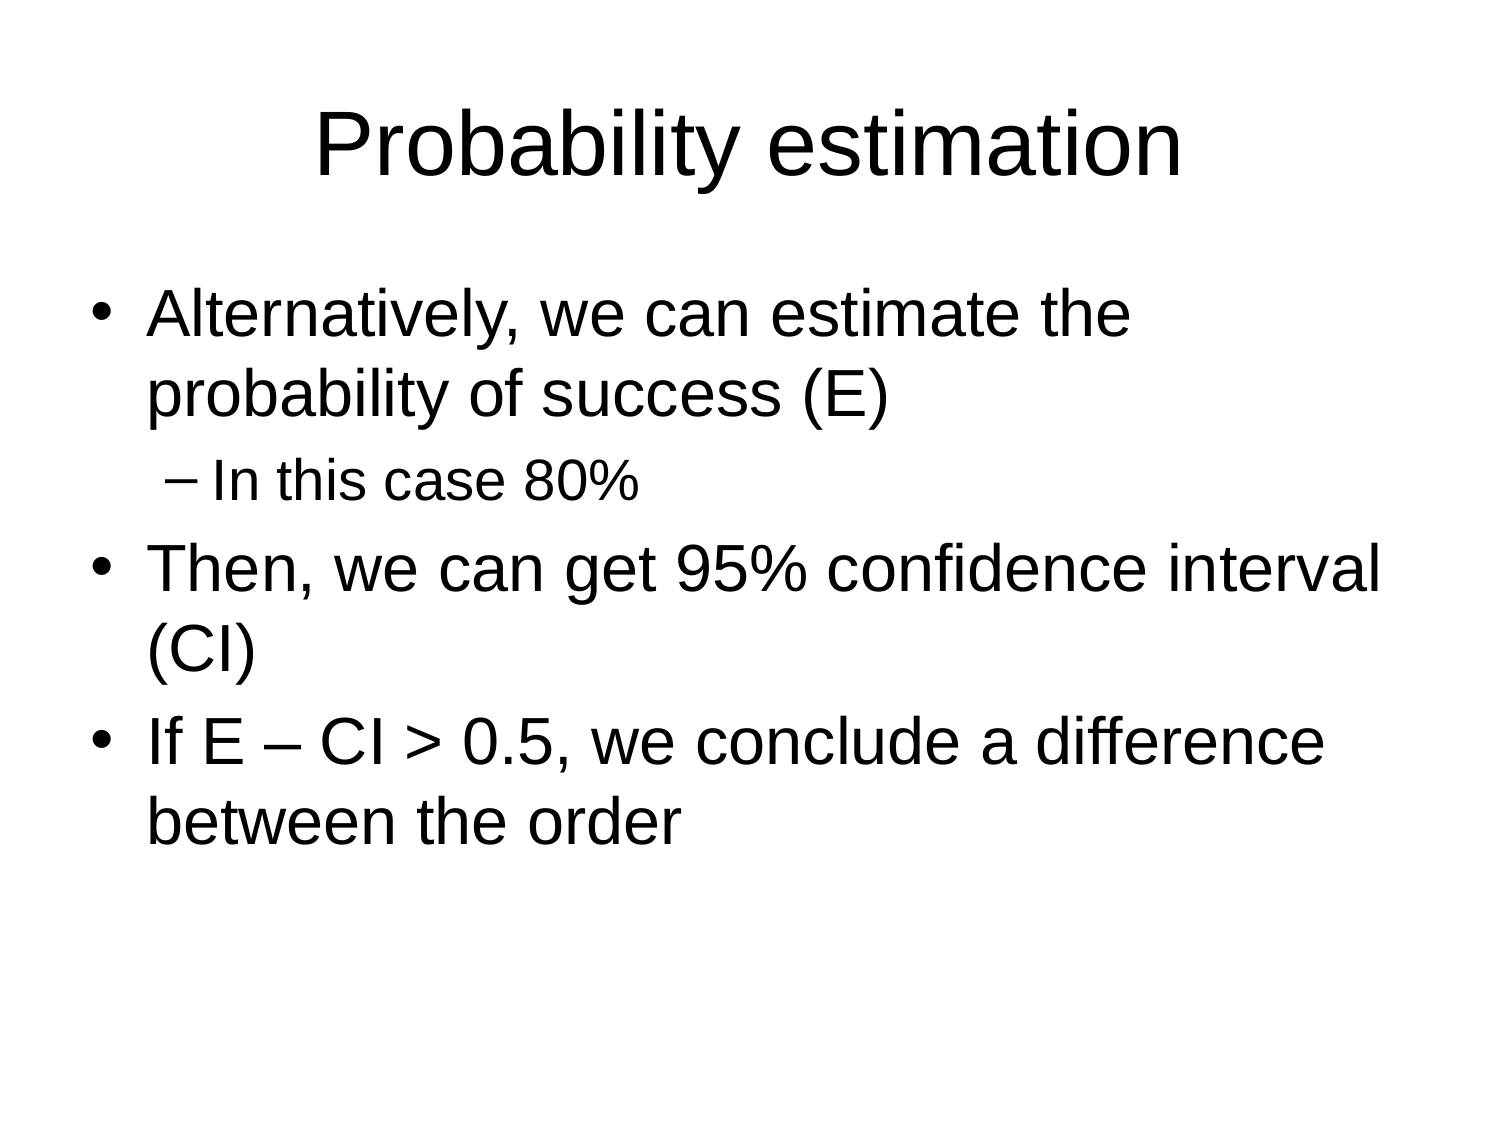

# Probability estimation
Alternatively, we can estimate the probability of success (E)
In this case 80%
Then, we can get 95% confidence interval (CI)
If E – CI > 0.5, we conclude a difference between the order